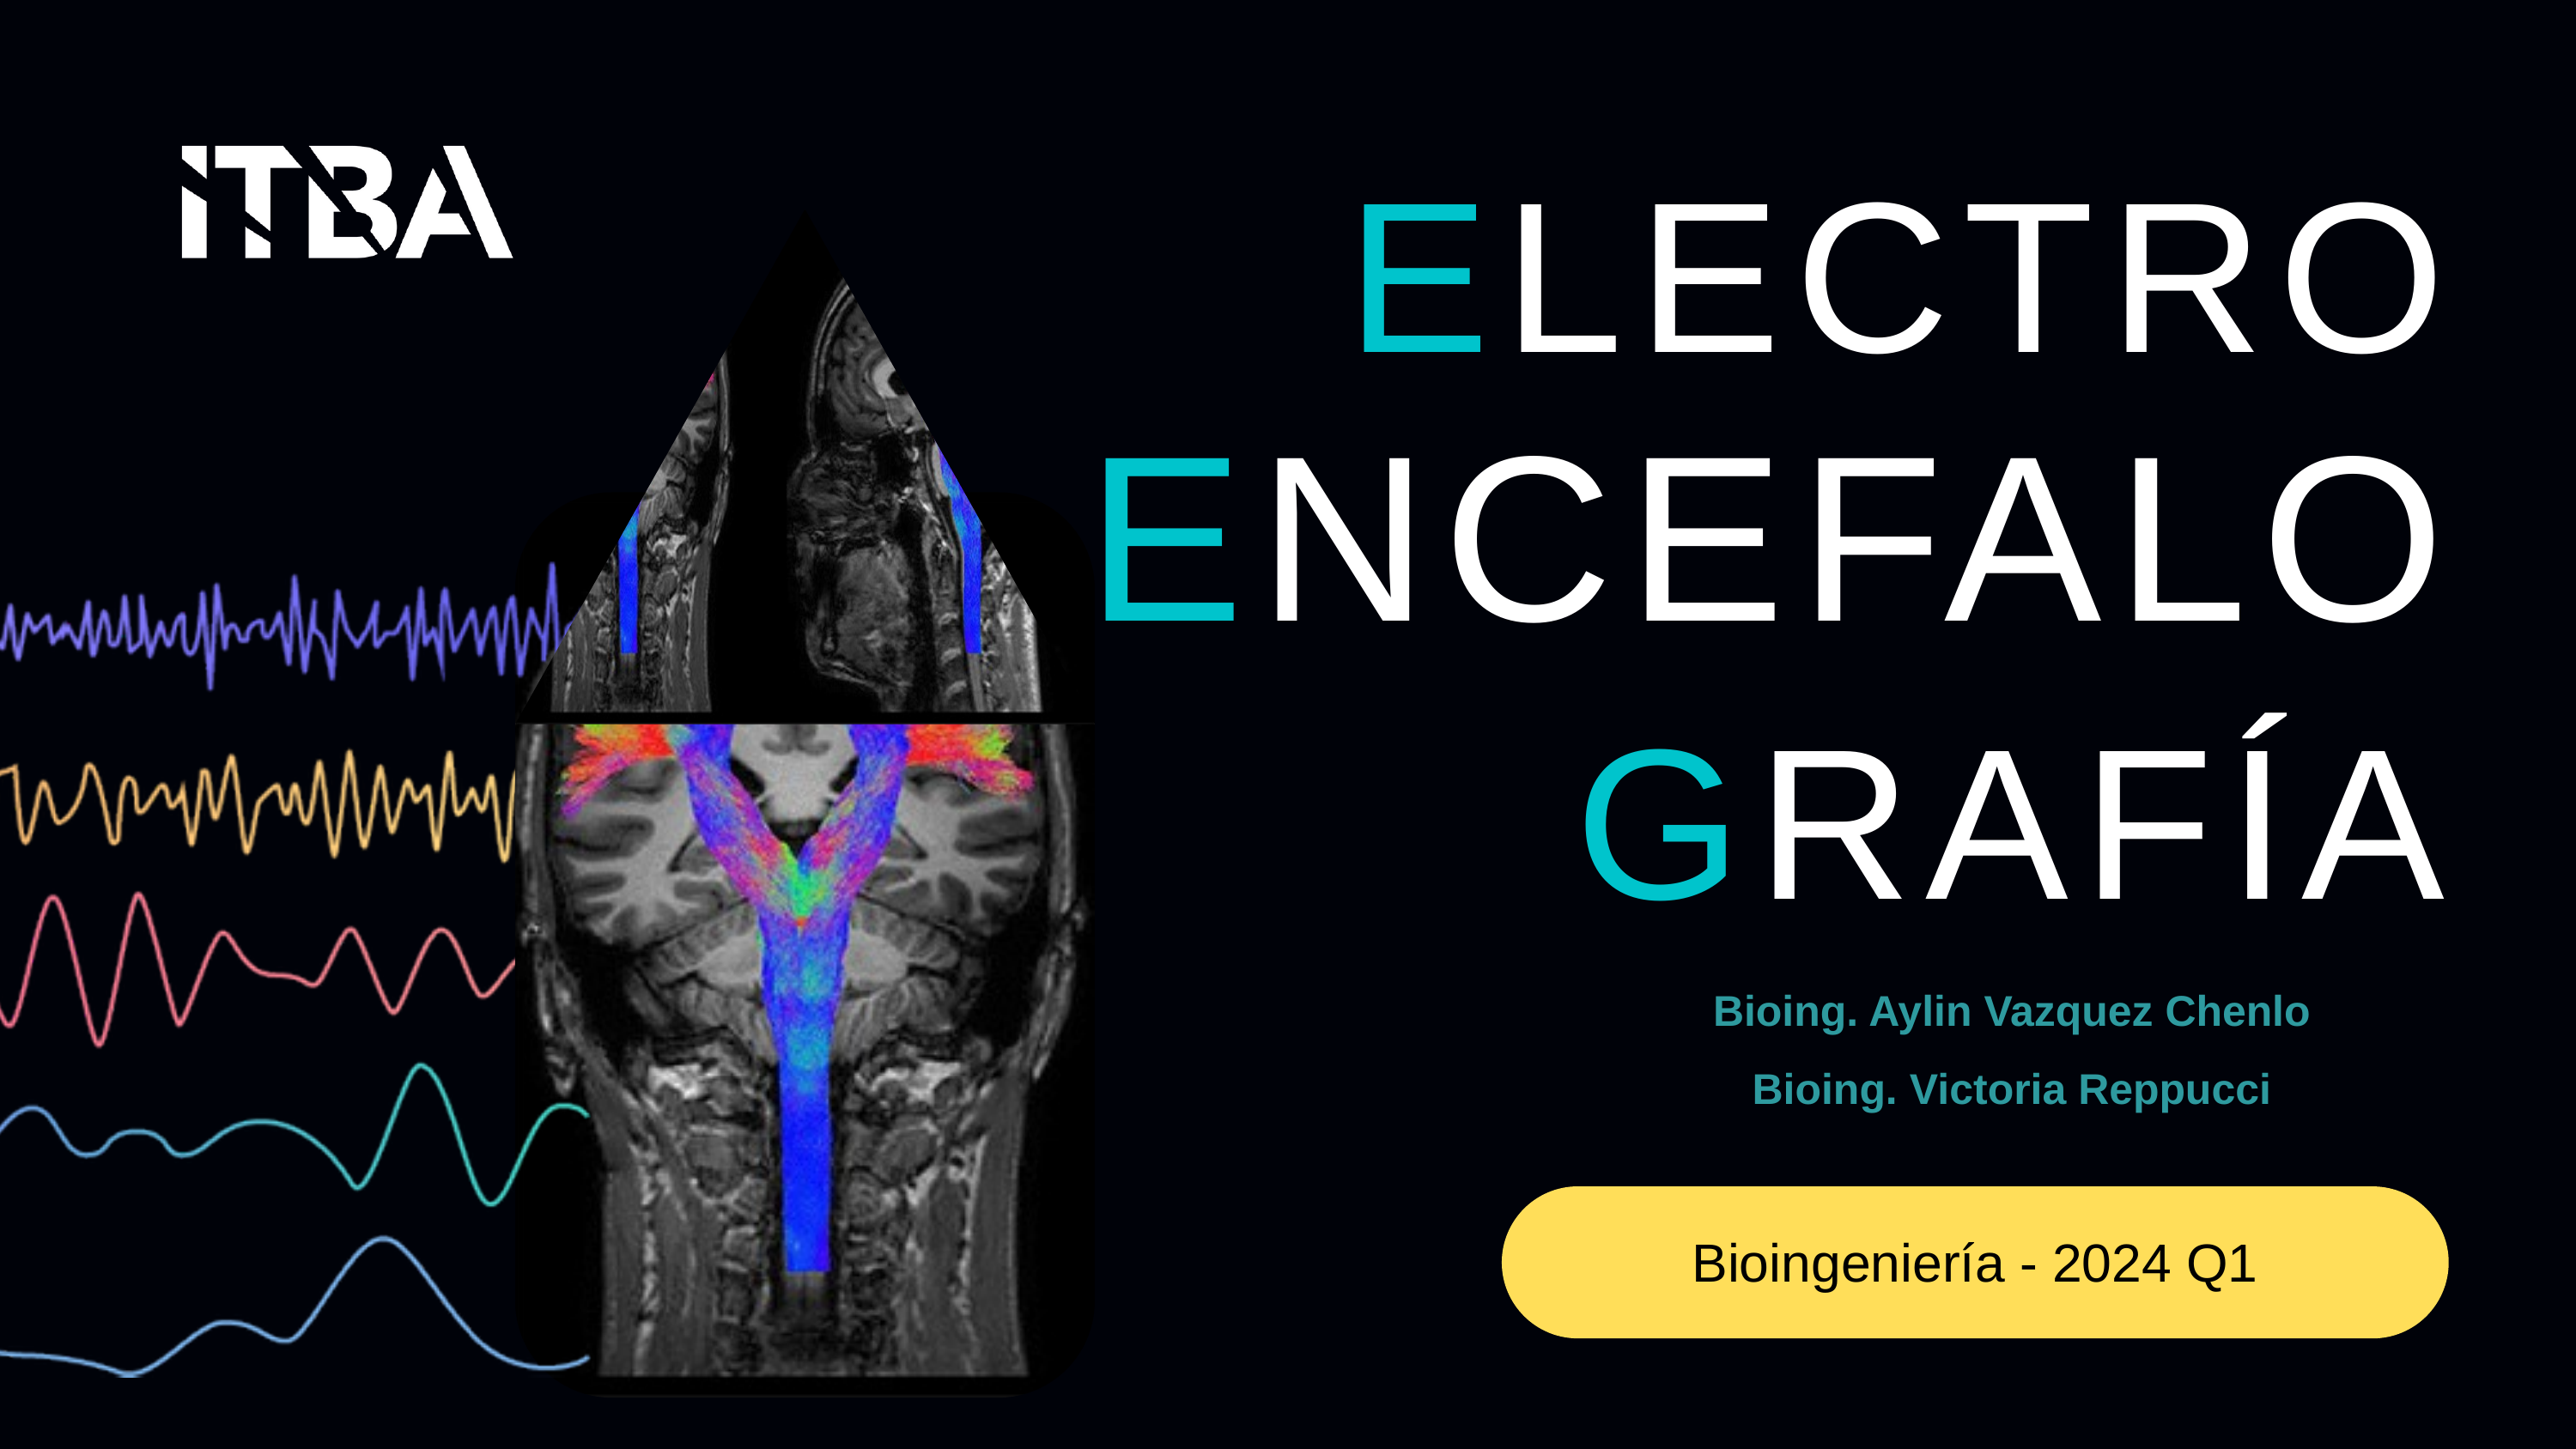

ELECTRO
ENCEFALO
GRAFÍA

Bioing. Aylin Vazquez Chenlo
Bioing. Victoria Reppucci
Bioingeniería - 2024 Q1